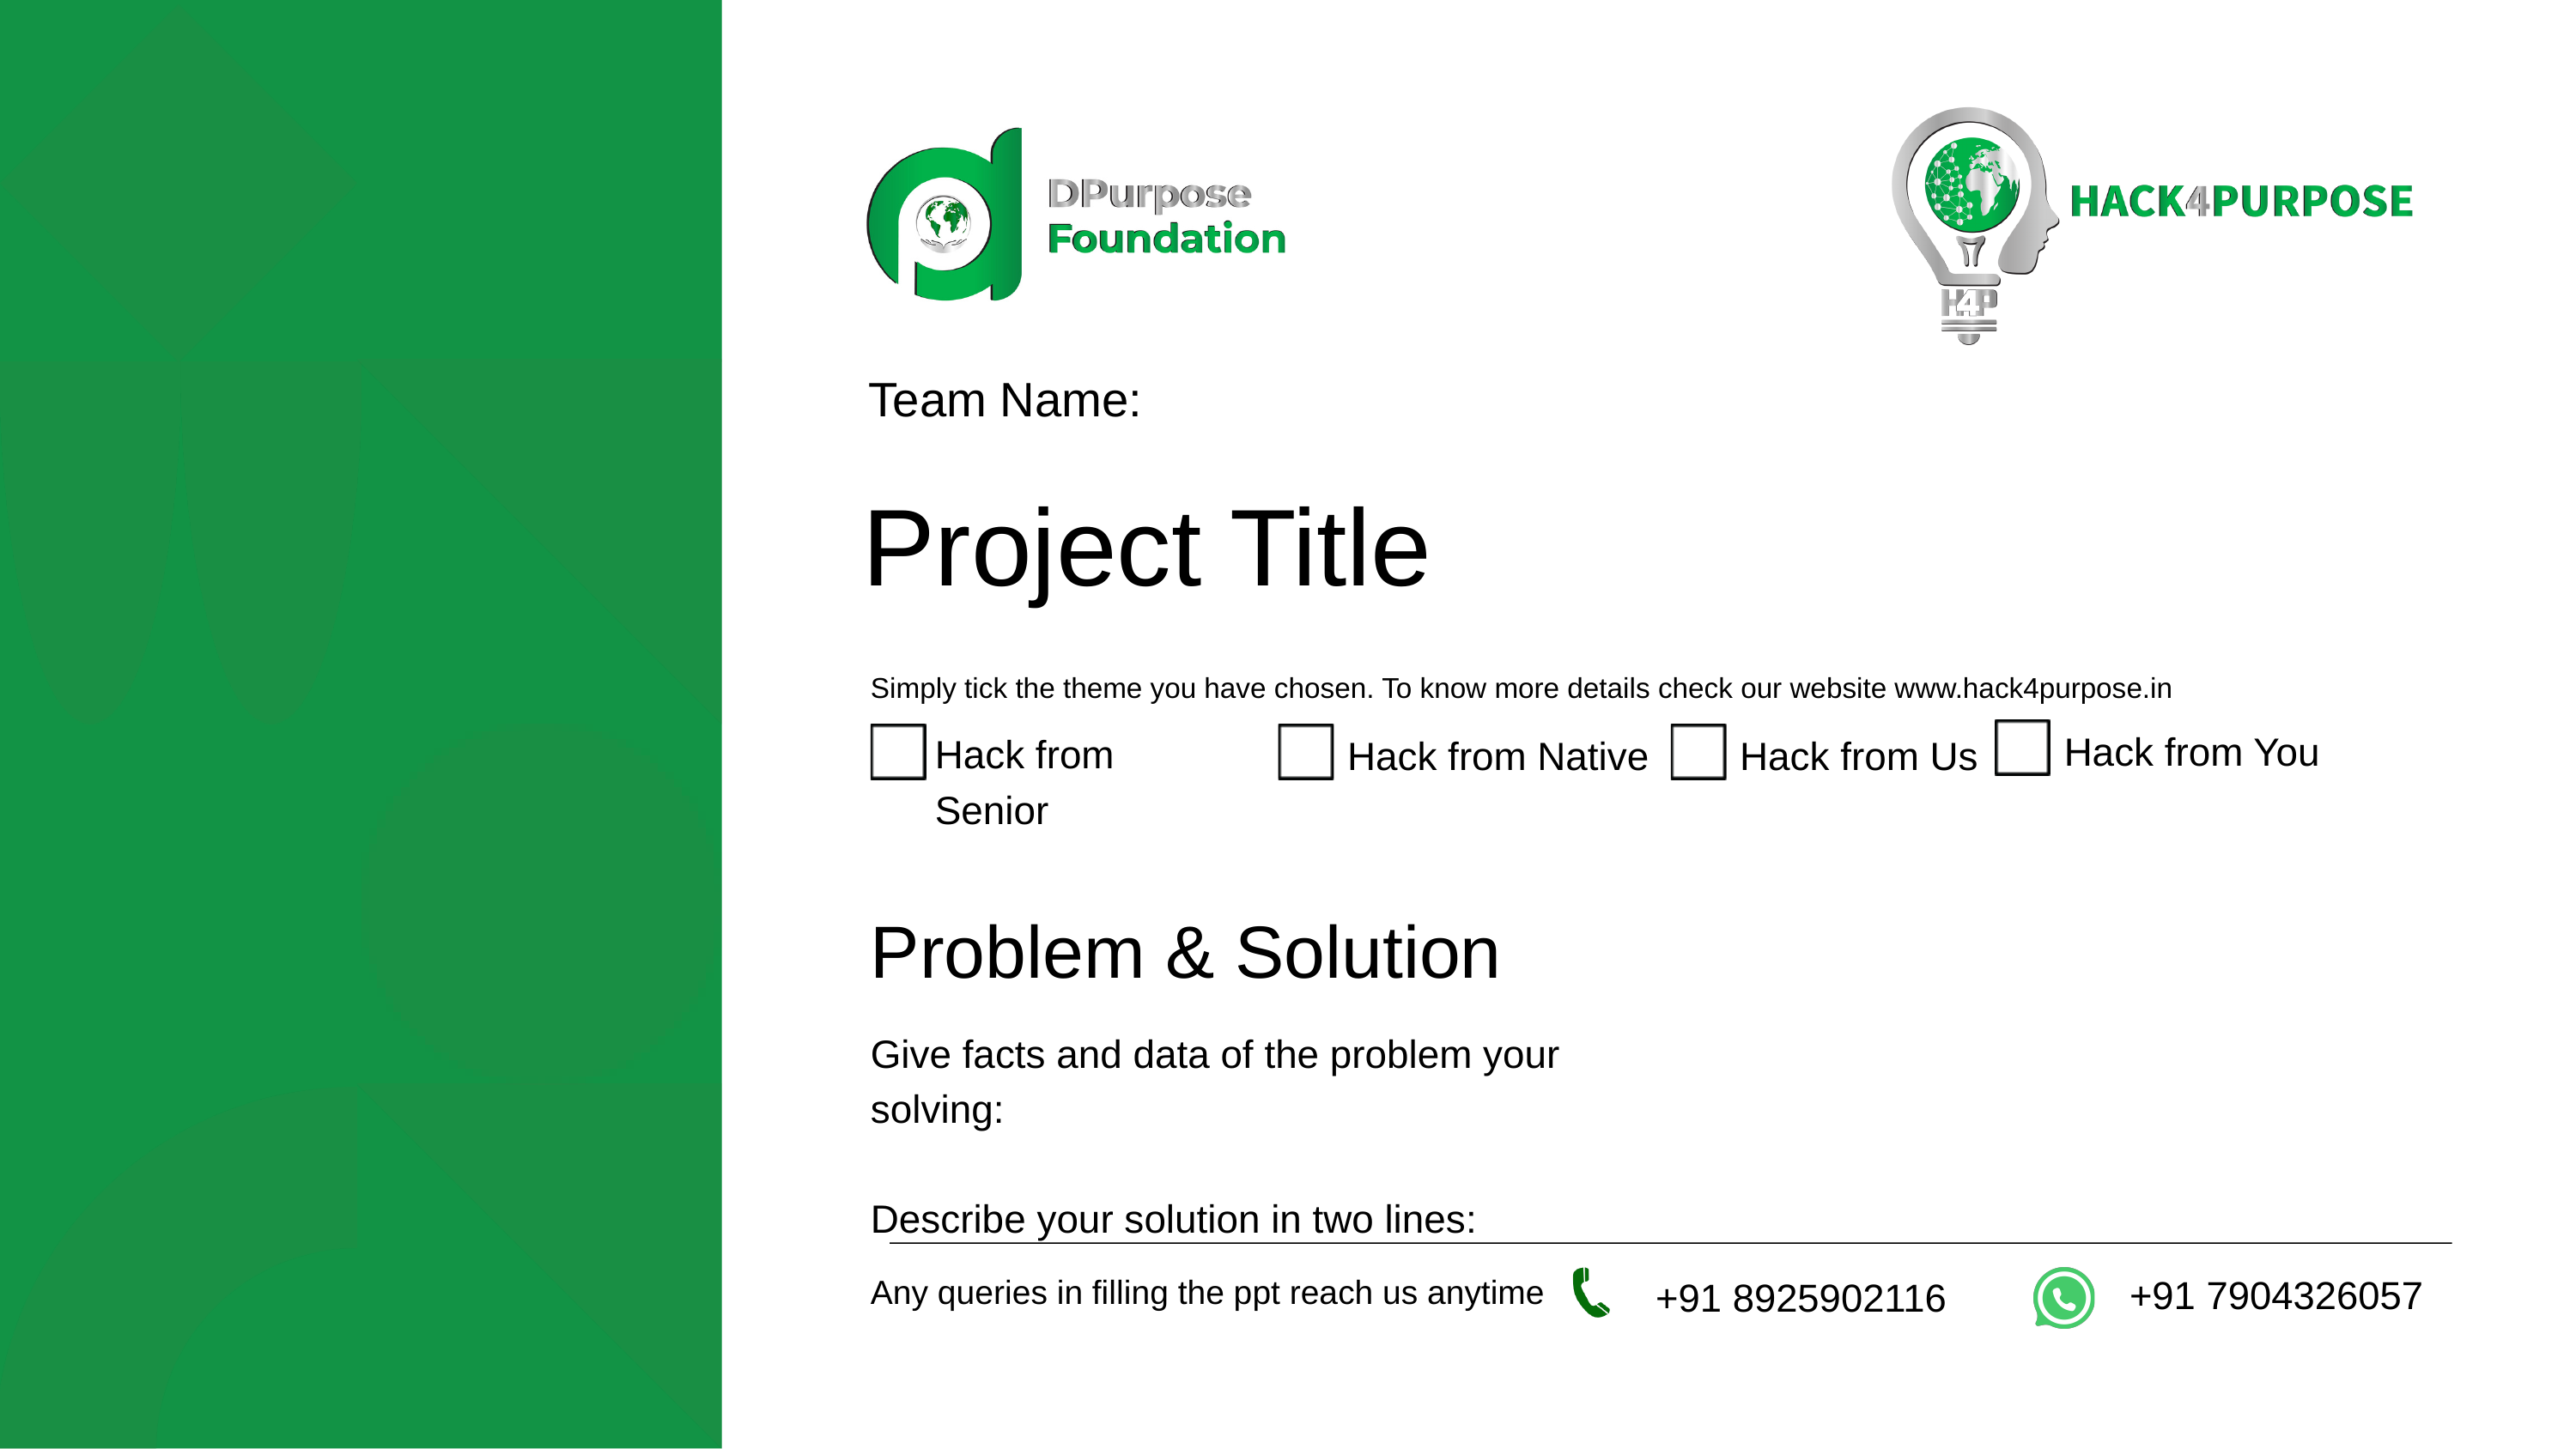

Team Name:

Project Title
Simply tick the theme you have chosen. To know more details check our website www.hack4purpose.in

Hack from You
Hack from Senior

Hack from Native

Hack from Us

Problem & Solution

Give facts and data of the problem your solving:

Describe your solution in two lines:

+91 7904326057
Any queries in filling the ppt reach us anytime
+91 8925902116